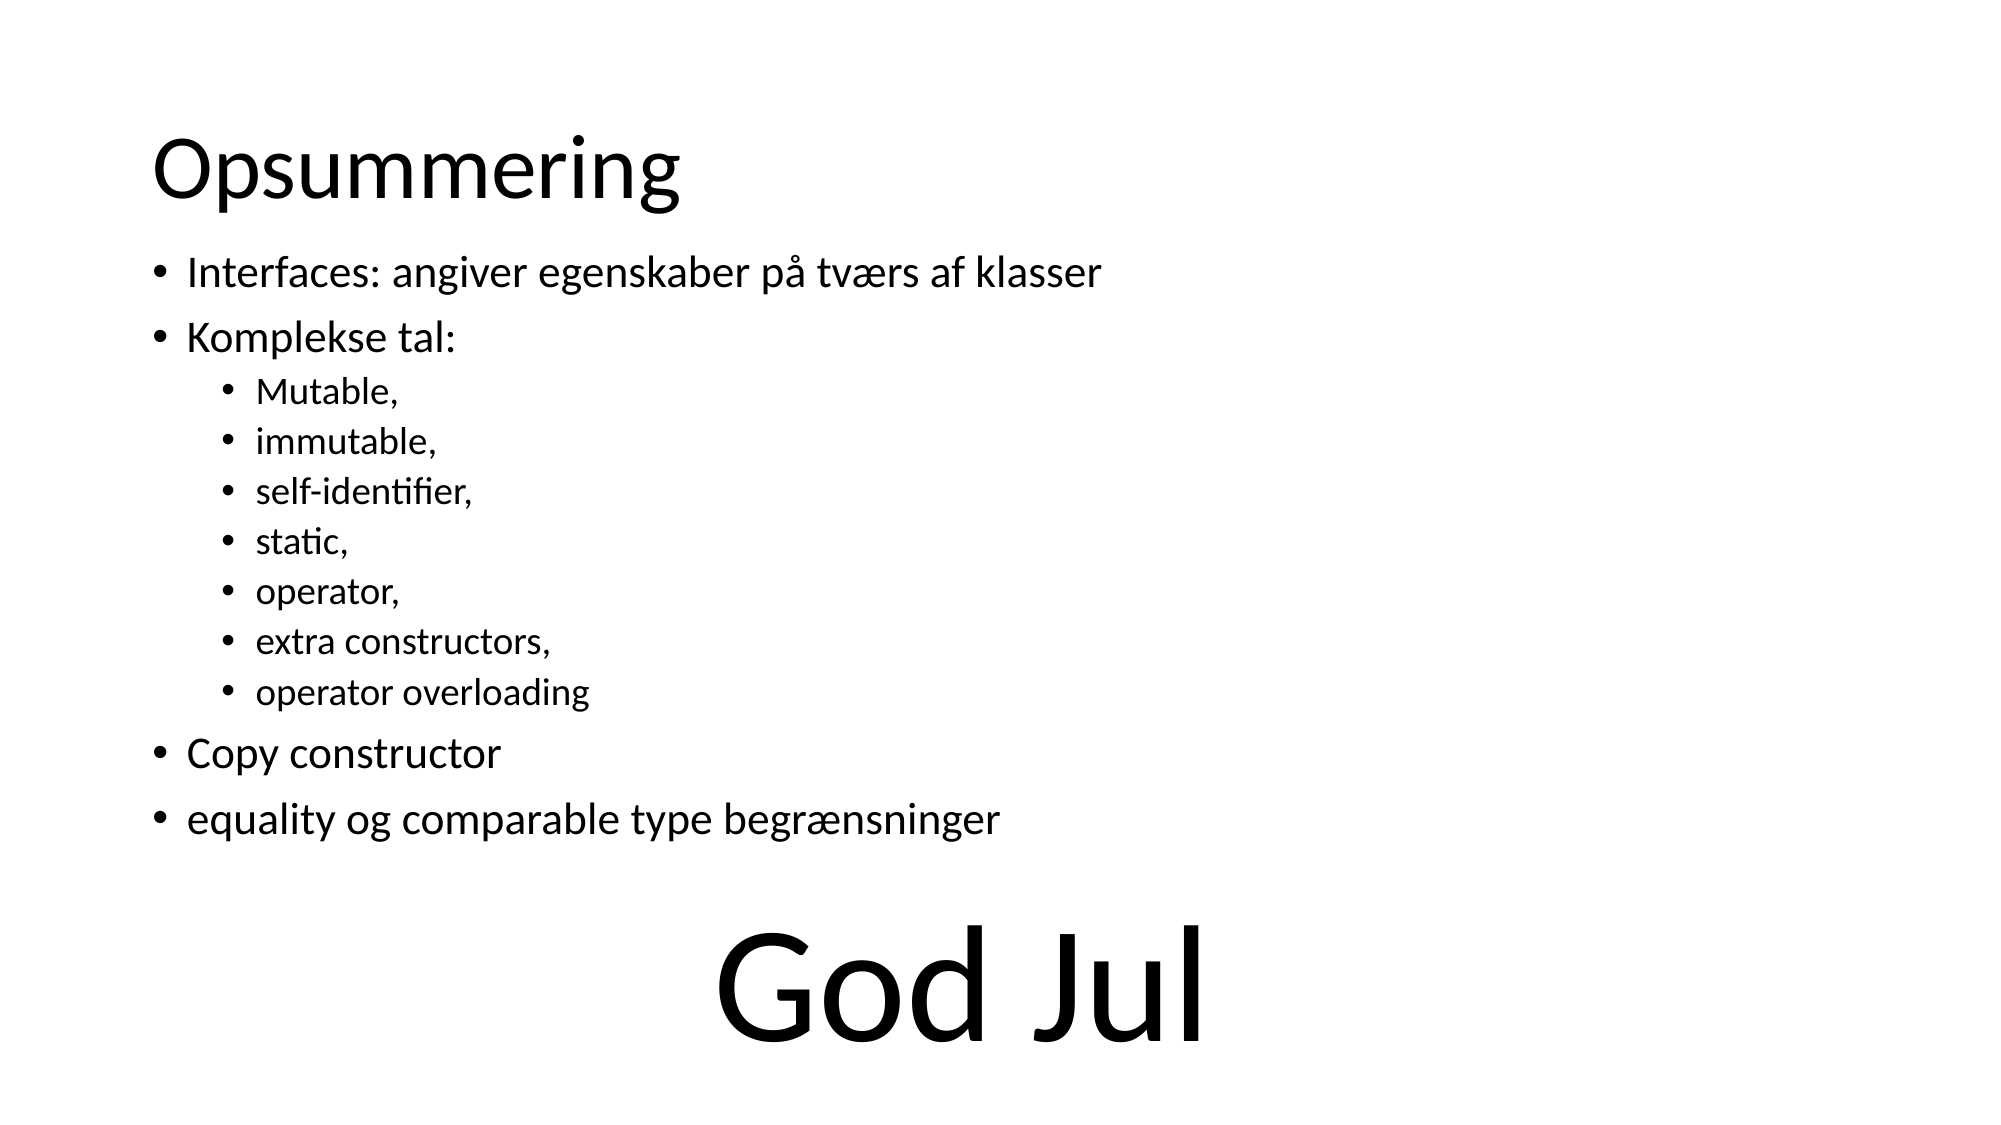

# Opsummering
Interfaces: angiver egenskaber på tværs af klasser
Komplekse tal:
Mutable,
immutable,
self-identifier,
static,
operator,
extra constructors,
operator overloading
Copy constructor
equality og comparable type begrænsninger
God Jul